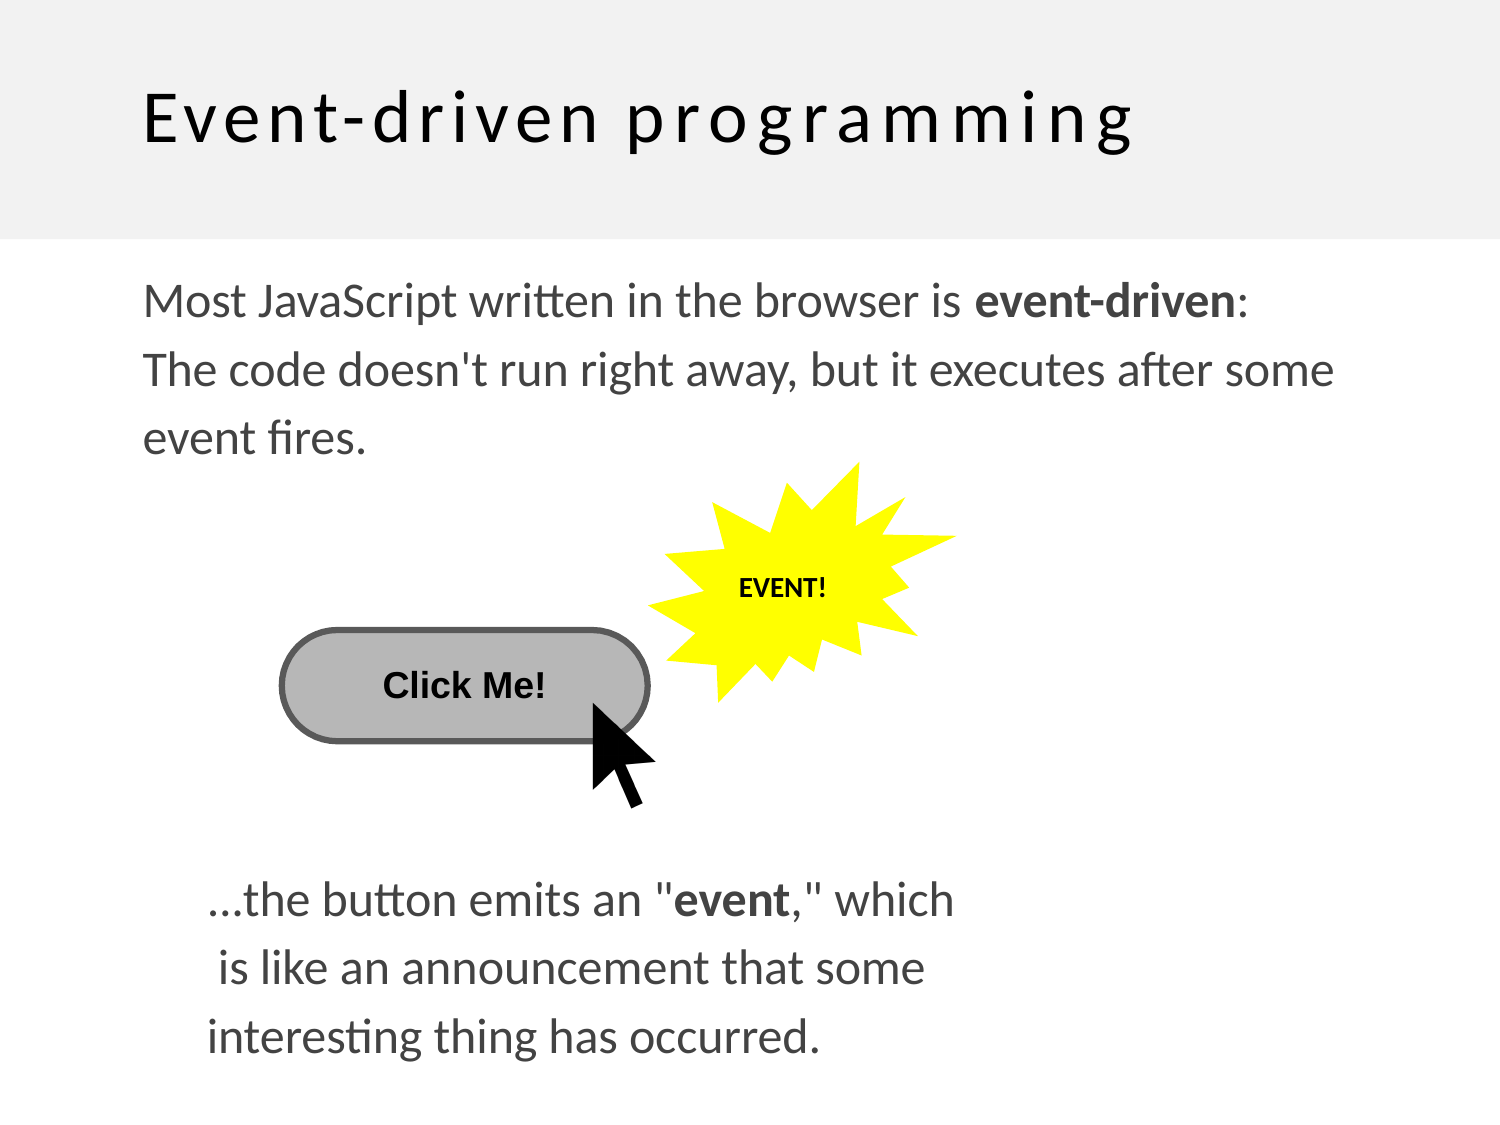

# Event-driven programming
Most JavaScript written in the browser is event-driven:
The code doesn't run right away, but it executes after some  event fires.

EVENT!

Click Me!
...the button emits an "event," which  is like an announcement that some  interesting thing has occurred.